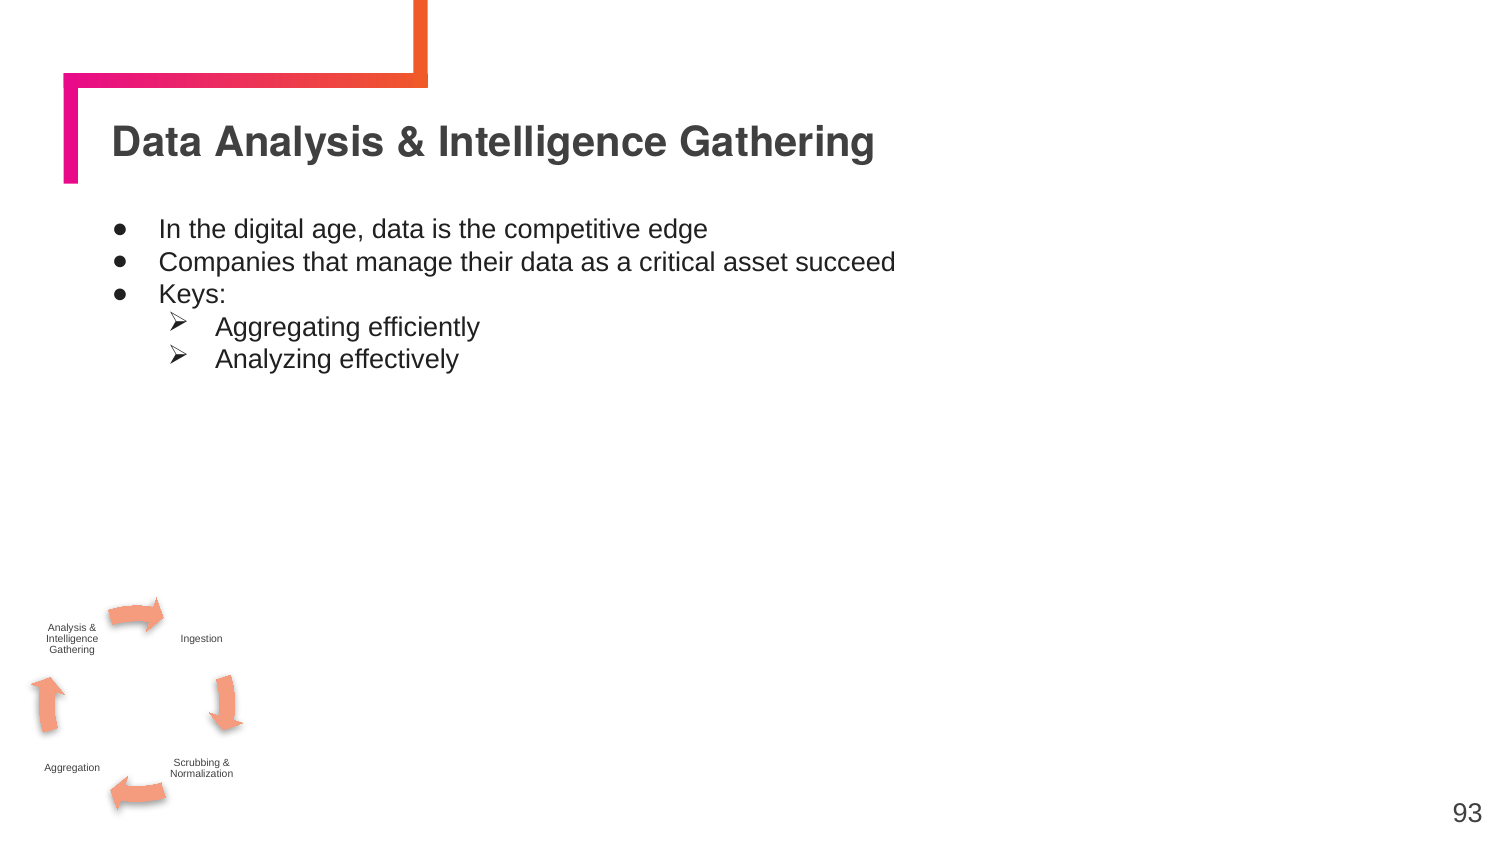

# Data Analysis & Intelligence Gathering
In the digital age, data is the competitive edge
Companies that manage their data as a critical asset succeed
Keys:
Aggregating efficiently
Analyzing effectively

Ingestion
Scrubbing & Normalization
Aggregation
Analysis & Intelligence Gathering
93